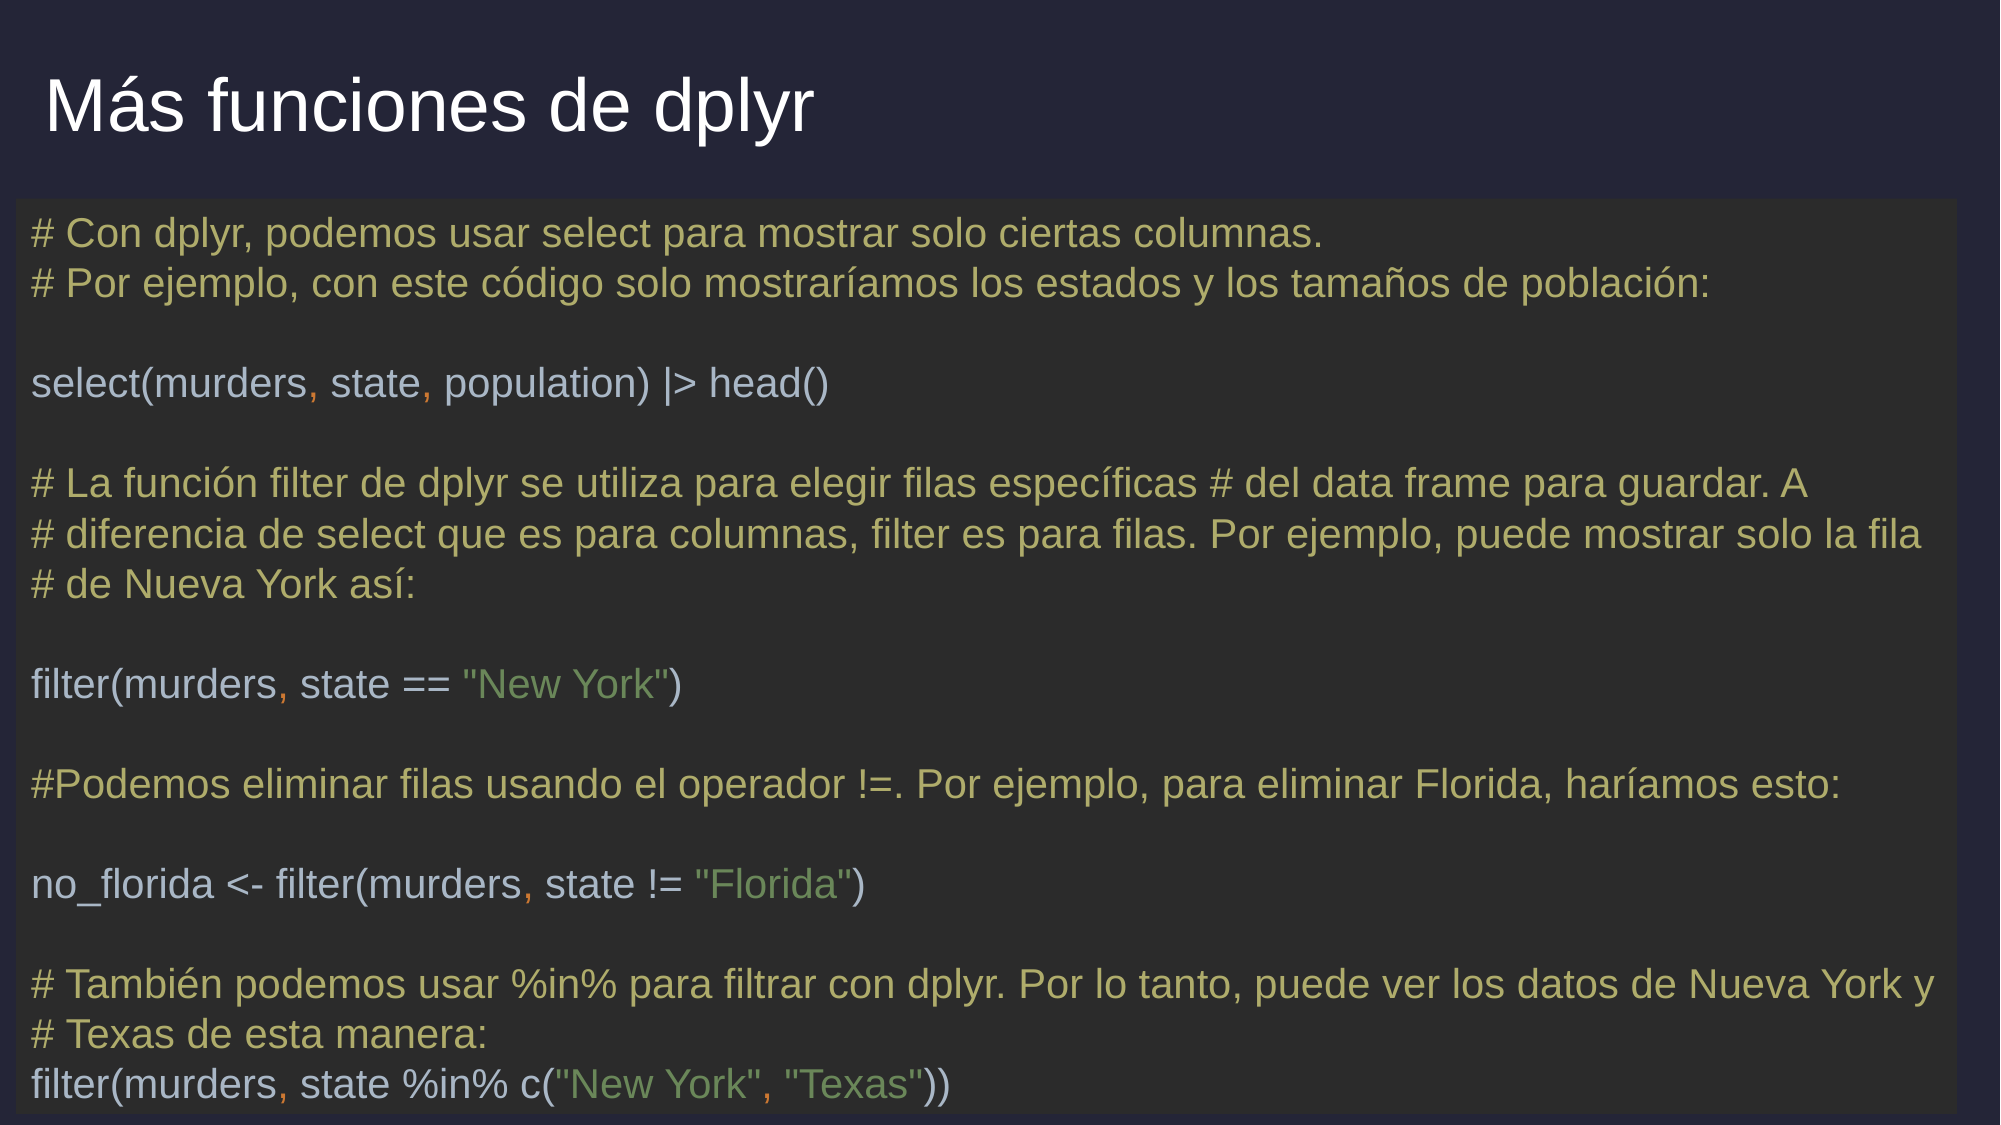

# Más funciones de dplyr
# Con dplyr, podemos usar select para mostrar solo ciertas columnas. # Por ejemplo, con este código solo mostraríamos los estados y los tamaños de población: select(murders, state, population) |> head() # La función filter de dplyr se utiliza para elegir filas específicas # del data frame para guardar. A
# diferencia de select que es para columnas, filter es para filas. Por ejemplo, puede mostrar solo la fila # de Nueva York así: filter(murders, state == "New York") #Podemos eliminar filas usando el operador !=. Por ejemplo, para eliminar Florida, haríamos esto: no_florida <- filter(murders, state != "Florida") # También podemos usar %in% para filtrar con dplyr. Por lo tanto, puede ver los datos de Nueva York y # Texas de esta manera: filter(murders, state %in% c("New York", "Texas"))